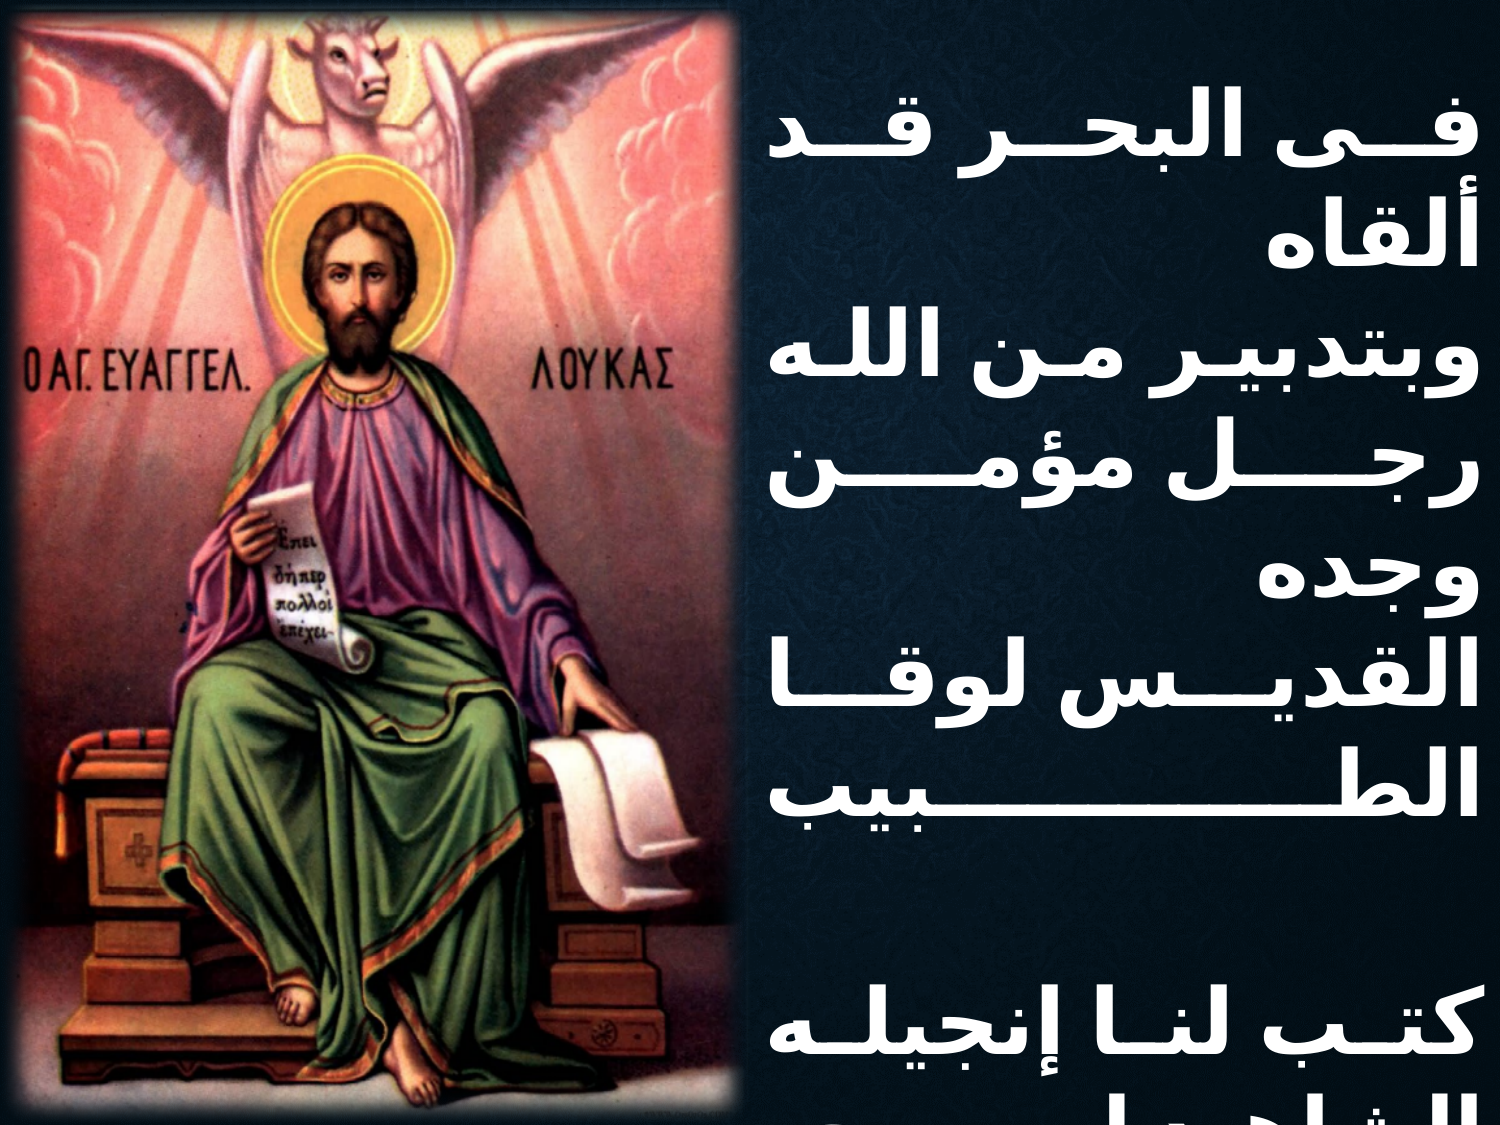

فى البحر قد ألقاه
وبتدبير من الله
رجل مؤمن وجده
القديس لوقا الطبيب
كتب لنا إنجيله
الشاهد لمسيحه
ونال مجده وإكليله
القديس لوقا الطبيب